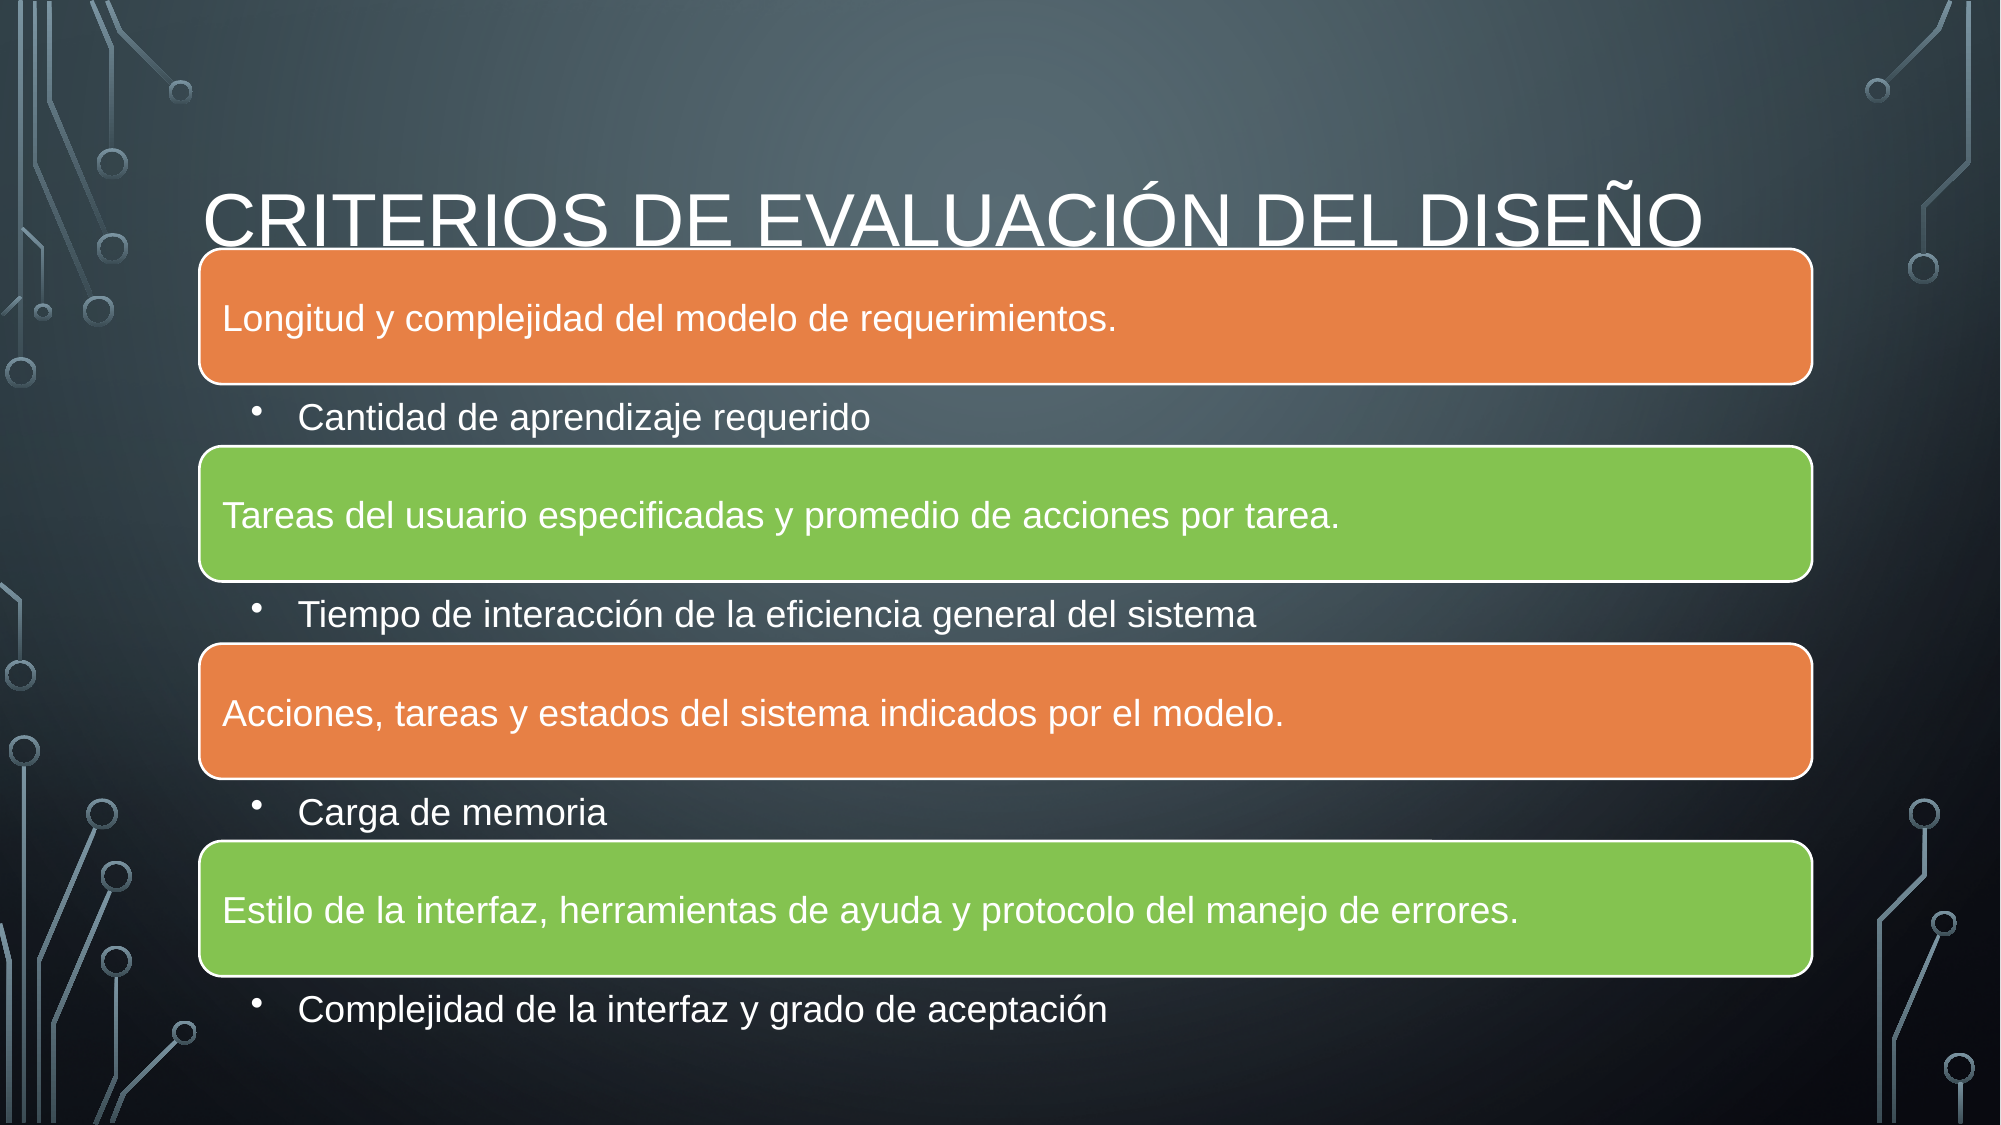

# Criterios de EVALUACIÓN DEL DISEÑO
Longitud y complejidad del modelo de requerimientos.
Complejidad de la interfaz y grado de aceptación
Tareas del usuario especificadas y promedio de acciones por tarea.
Acciones, tareas y estados del sistema indicados por el modelo.
Estilo de la interfaz, herramientas de ayuda y protocolo del manejo de errores.
Cantidad de aprendizaje requerido
Tiempo de interacción de la eficiencia general del sistema
Carga de memoria